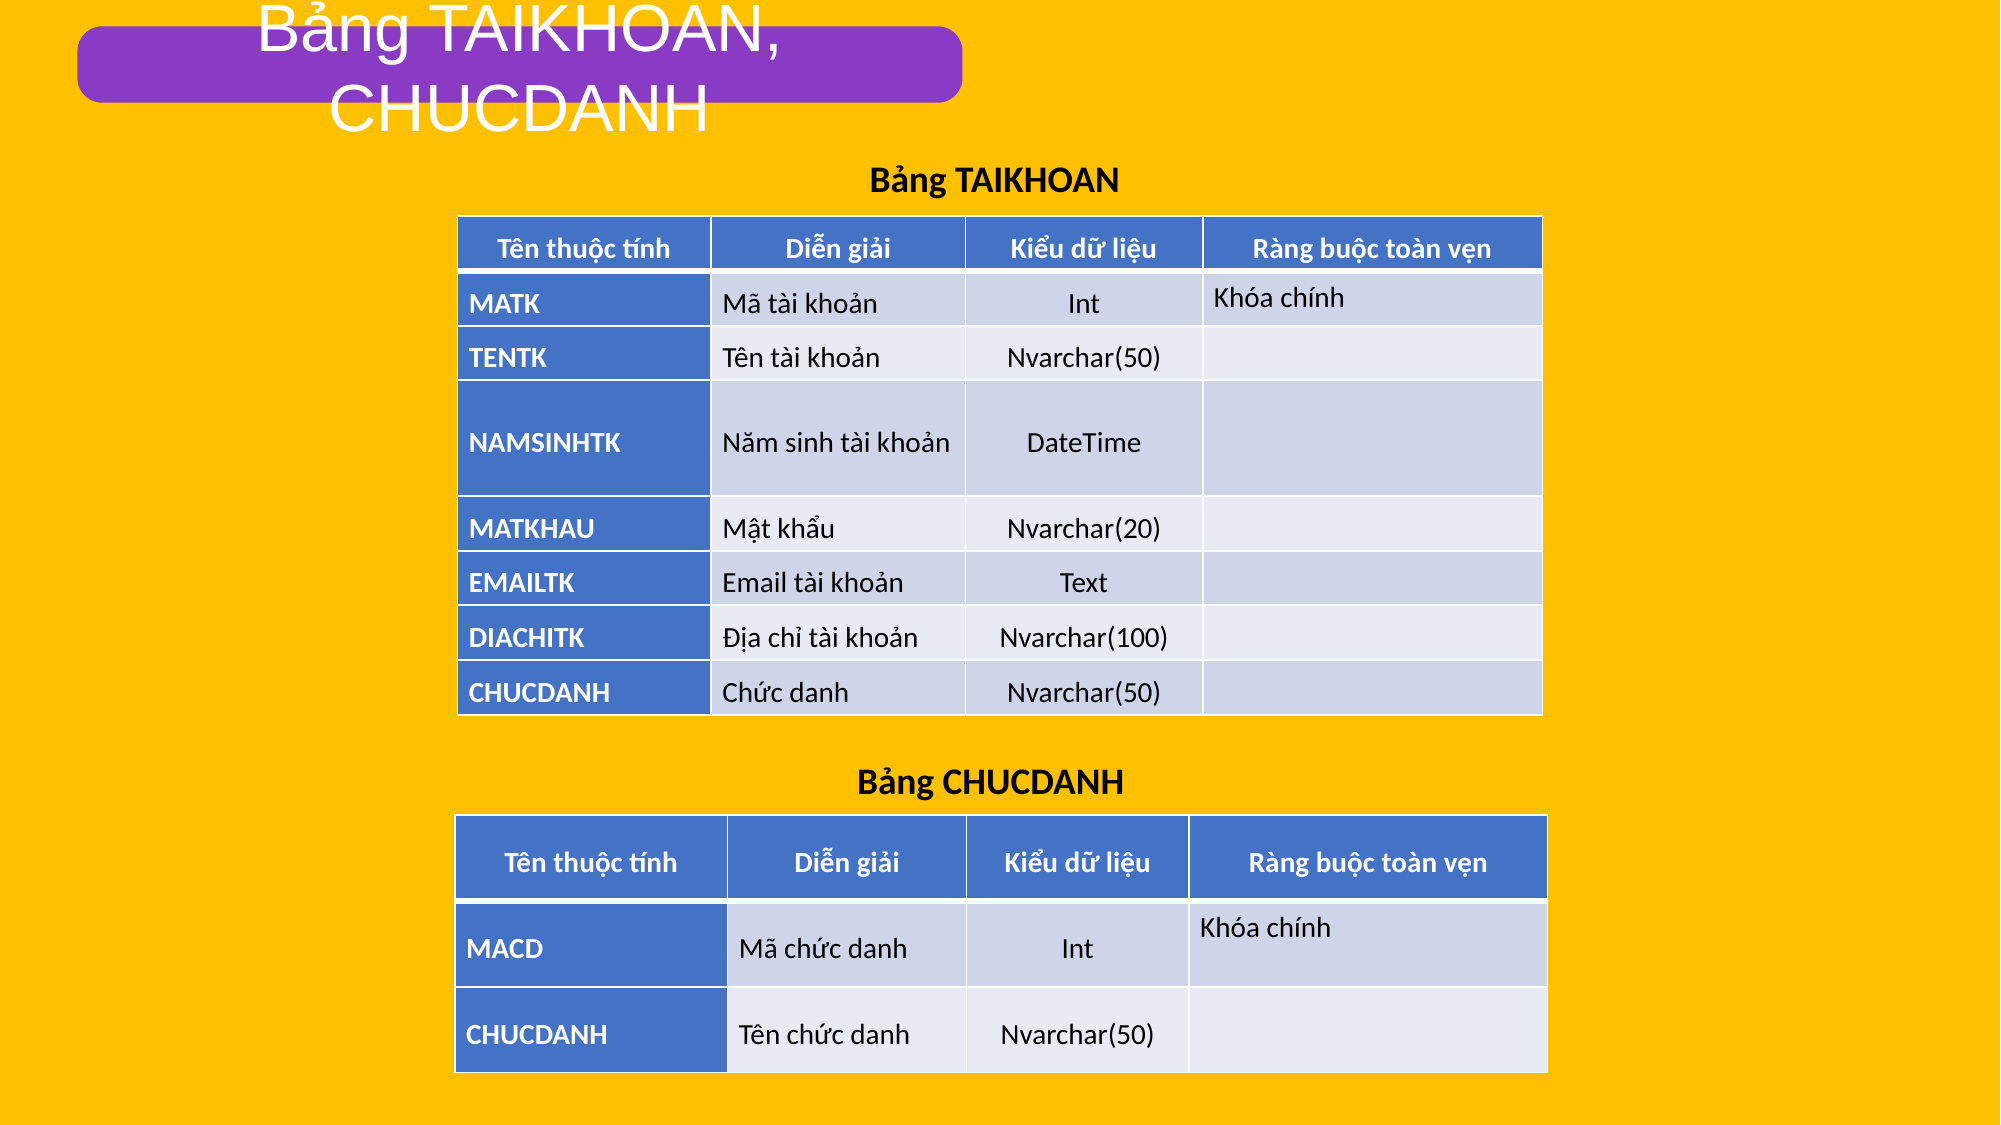

Bảng TAIKHOAN, CHUCDANH
Bảng TAIKHOAN
| Tên thuộc tính | Diễn giải | Kiểu dữ liệu | Ràng buộc toàn vẹn |
| --- | --- | --- | --- |
| MATK | Mã tài khoản | Int | Khóa chính |
| TENTK | Tên tài khoản | Nvarchar(50) |  |
| NAMSINHTK | Năm sinh tài khoản | DateTime |  |
| MATKHAU | Mật khẩu | Nvarchar(20) |  |
| EMAILTK | Email tài khoản | Text |  |
| DIACHITK | Địa chỉ tài khoản | Nvarchar(100) |  |
| CHUCDANH | Chức danh | Nvarchar(50) |  |

Bảng CHUCDANH
| Tên thuộc tính | Diễn giải | Kiểu dữ liệu | Ràng buộc toàn vẹn |
| --- | --- | --- | --- |
| MACD | Mã chức danh | Int | Khóa chính |
| CHUCDANH | Tên chức danh | Nvarchar(50) |  |